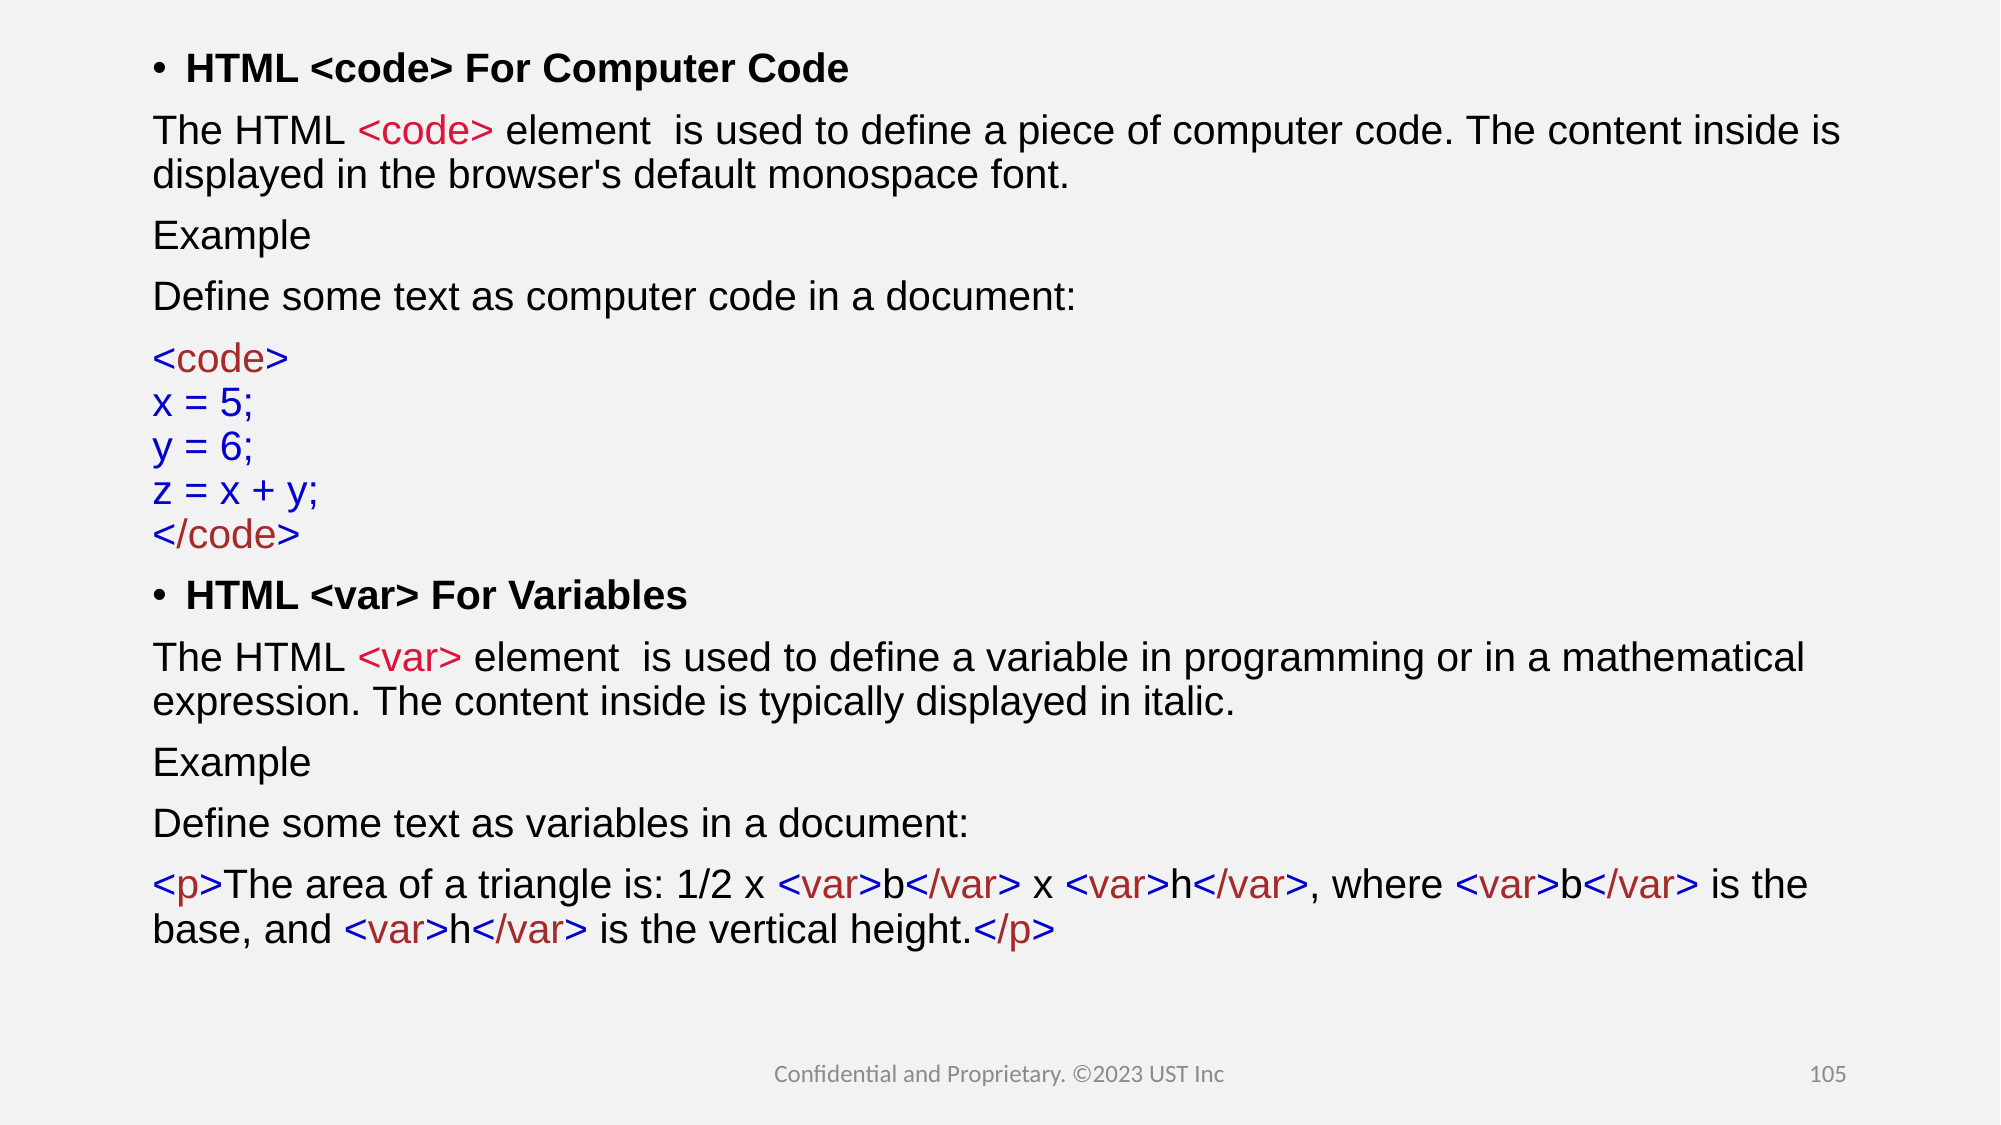

HTML <code> For Computer Code
The HTML <code> element  is used to define a piece of computer code. The content inside is displayed in the browser's default monospace font.
Example
Define some text as computer code in a document:
<code>
x = 5;
y = 6;
z = x + y;
</code>
HTML <var> For Variables
The HTML <var> element  is used to define a variable in programming or in a mathematical expression. The content inside is typically displayed in italic.
Example
Define some text as variables in a document:
<p>The area of a triangle is: 1/2 x <var>b</var> x <var>h</var>, where <var>b</var> is the base, and <var>h</var> is the vertical height.</p>

Confidential and Proprietary. ©2023 UST Inc
105